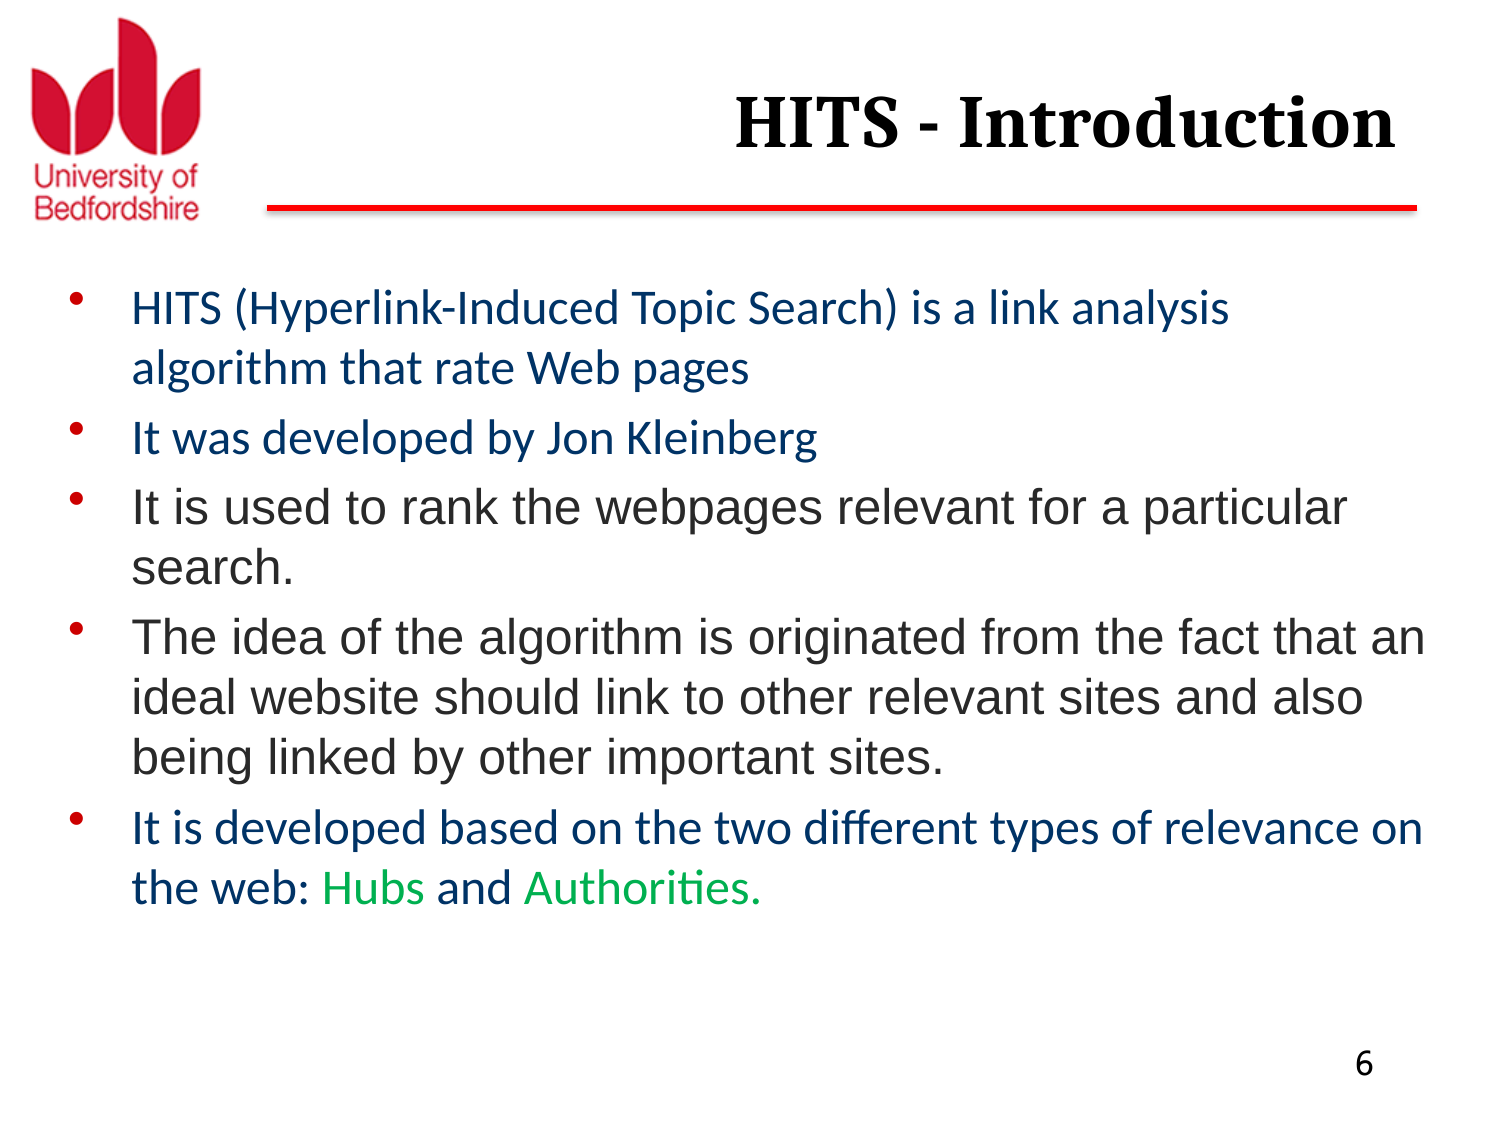

# HITS - Introduction
HITS (Hyperlink-Induced Topic Search) is a link analysis algorithm that rate Web pages
It was developed by Jon Kleinberg
It is used to rank the webpages relevant for a particular search.
The idea of the algorithm is originated from the fact that an ideal website should link to other relevant sites and also being linked by other important sites.
It is developed based on the two different types of relevance on the web: Hubs and Authorities.